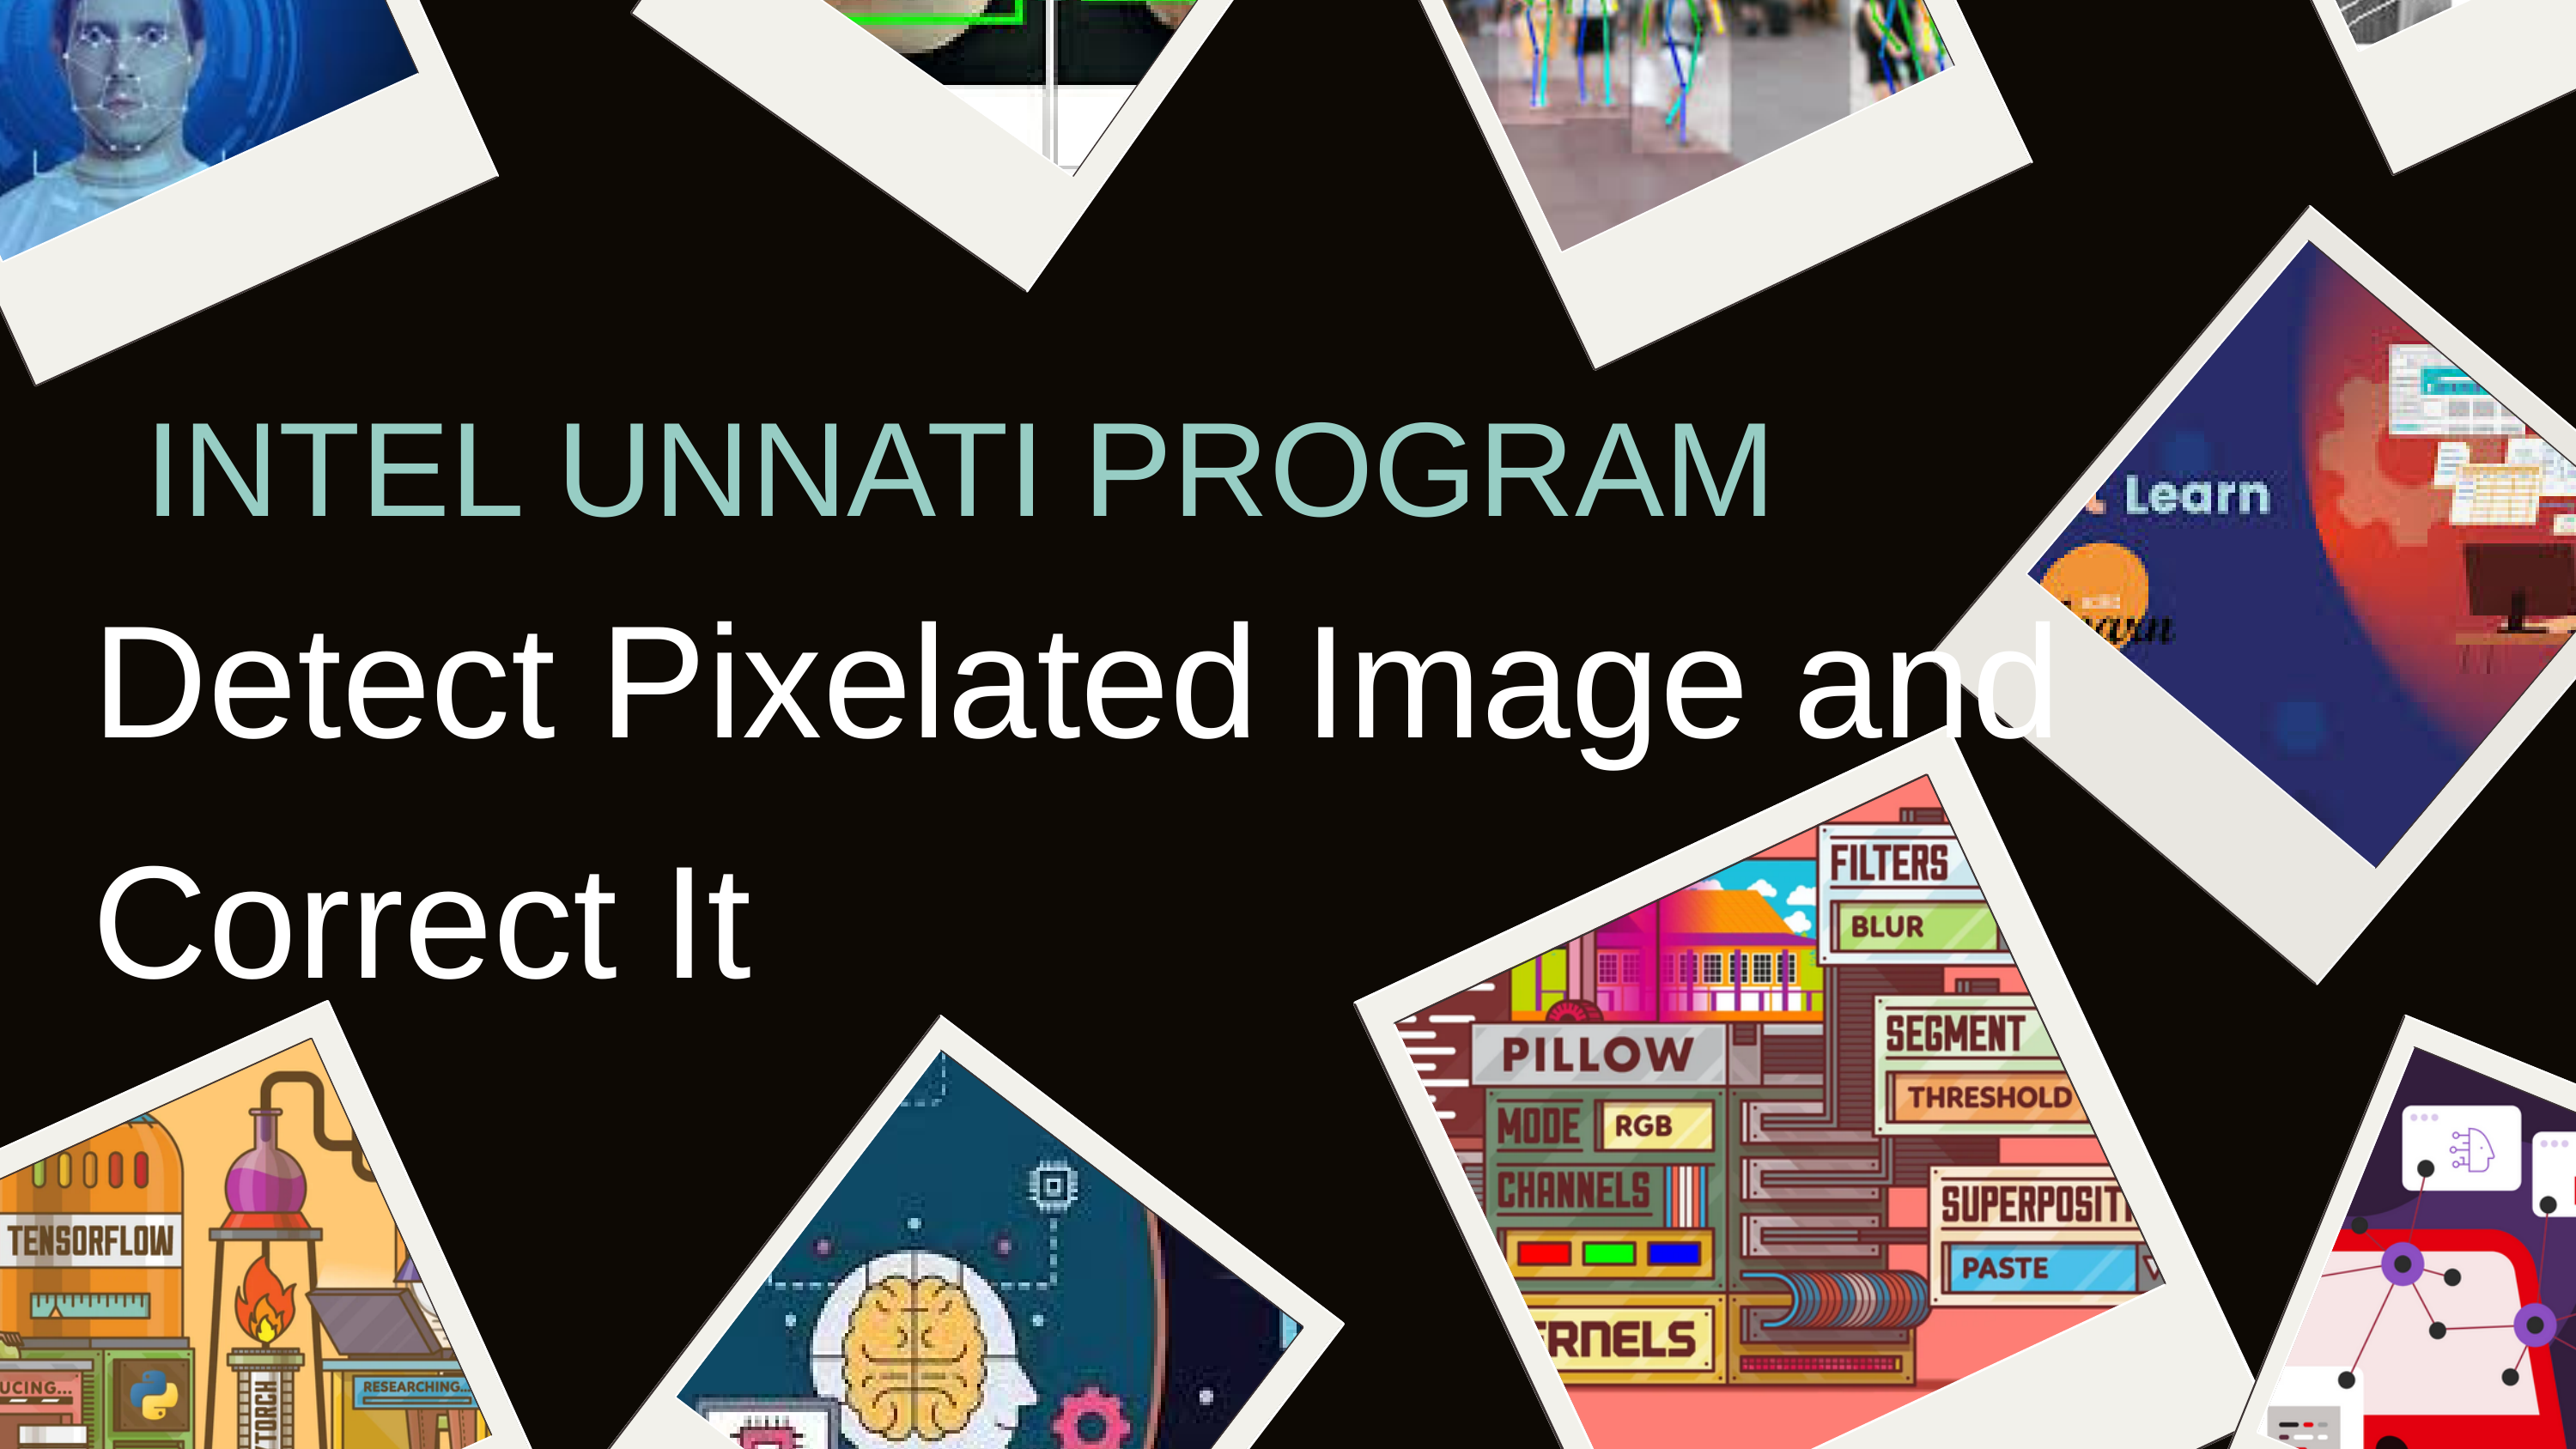

INTEL UNNATI PROGRAM
Detect Pixelated Image and Correct It